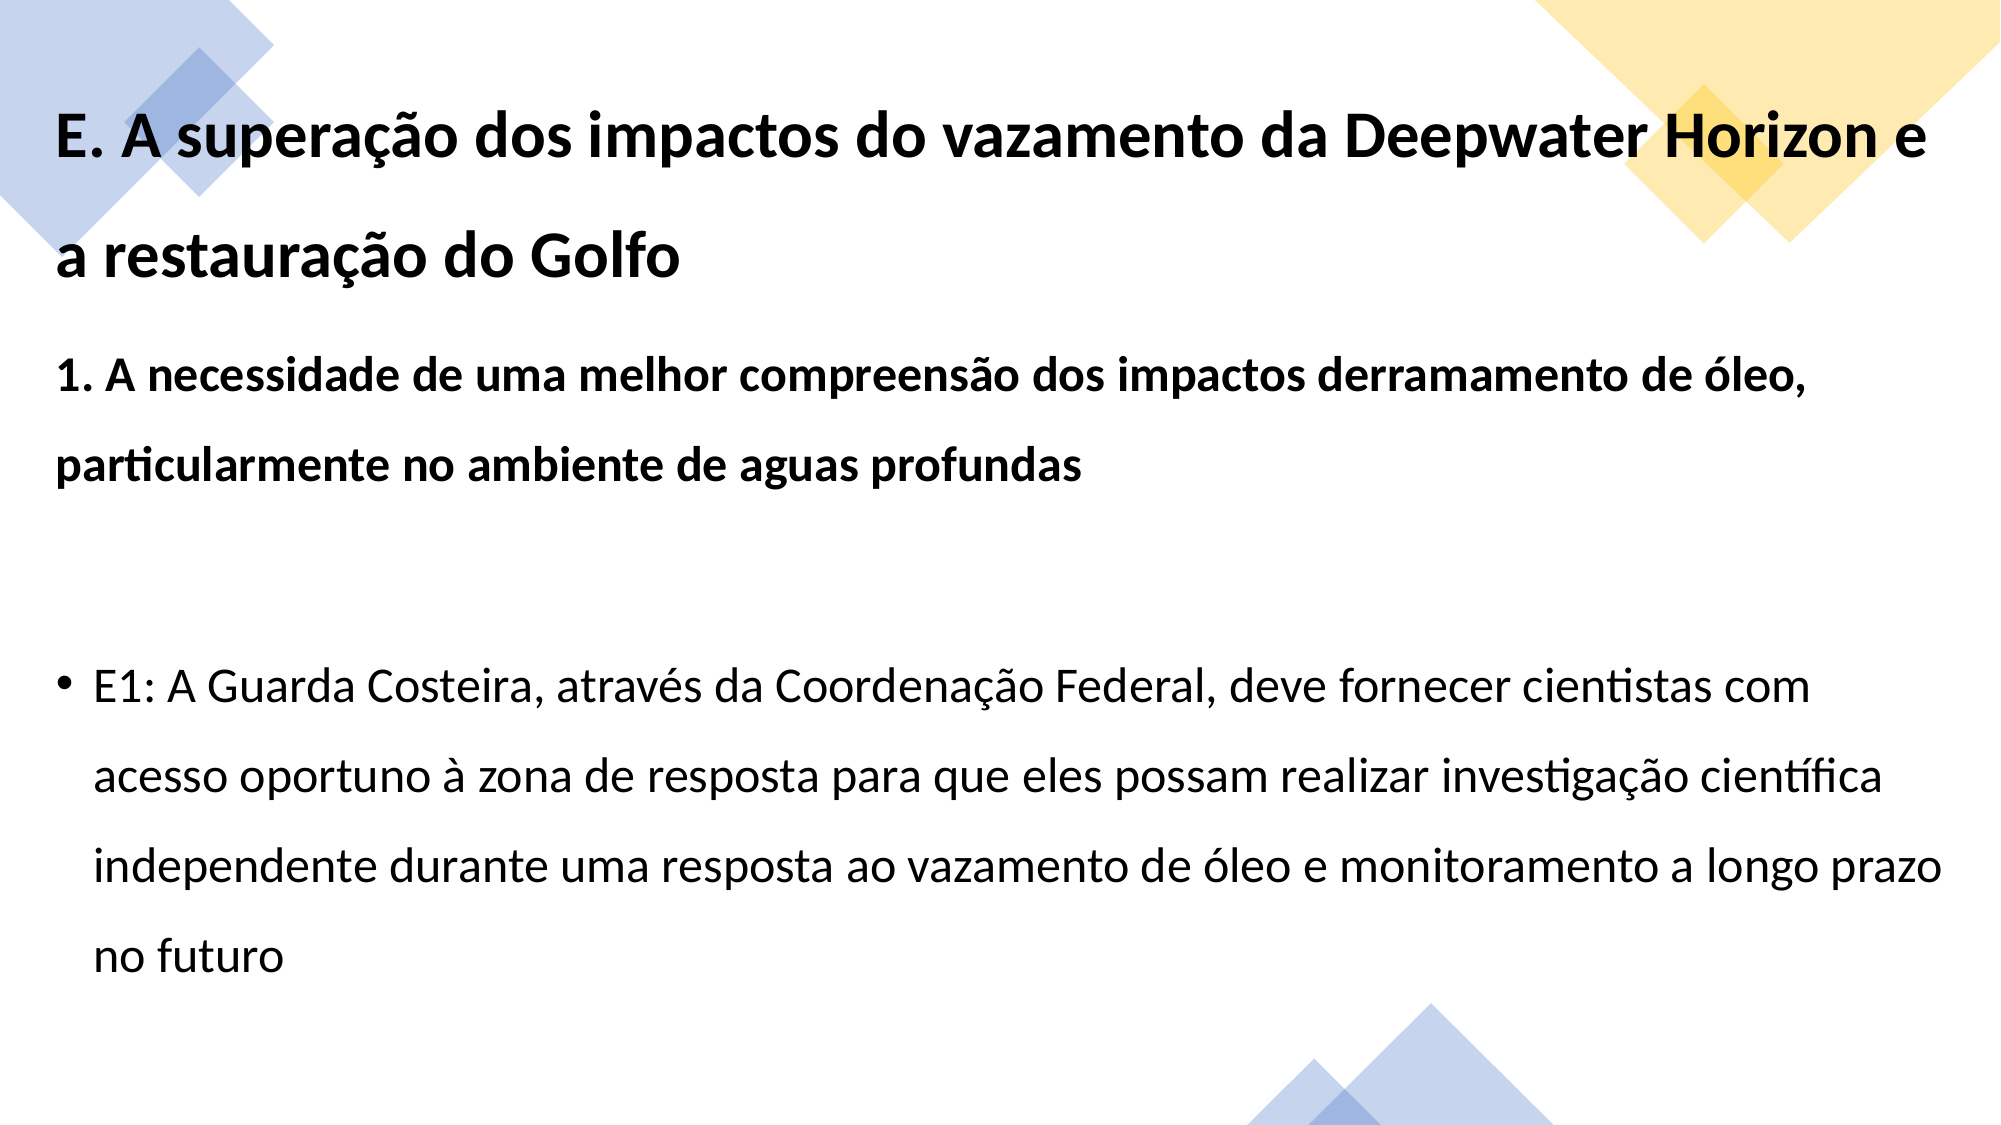

E. A superação dos impactos do vazamento da Deepwater Horizon e a restauração do Golfo
1. A necessidade de uma melhor compreensão dos impactos derramamento de óleo, particularmente no ambiente de aguas profundas

E1: A Guarda Costeira, através da Coordenação Federal, deve fornecer cientistas com acesso oportuno à zona de resposta para que eles possam realizar investigação científica independente durante uma resposta ao vazamento de óleo e monitoramento a longo prazo no futuro